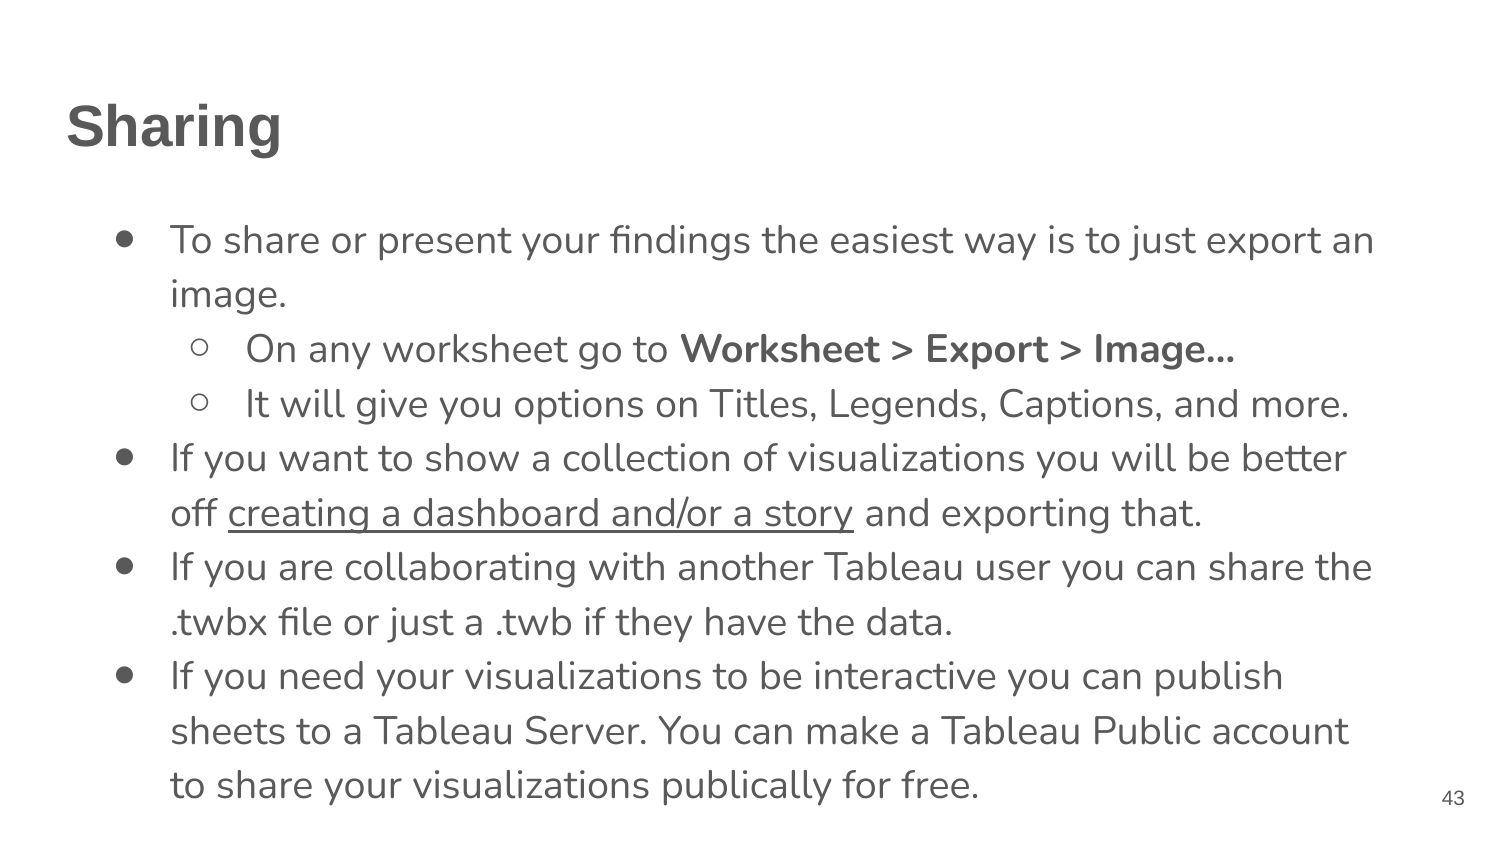

# Sharing
To share or present your findings the easiest way is to just export an image.
On any worksheet go to Worksheet > Export > Image…
It will give you options on Titles, Legends, Captions, and more.
If you want to show a collection of visualizations you will be better off creating a dashboard and/or a story and exporting that.
If you are collaborating with another Tableau user you can share the .twbx file or just a .twb if they have the data.
If you need your visualizations to be interactive you can publish sheets to a Tableau Server. You can make a Tableau Public account to share your visualizations publically for free.
43